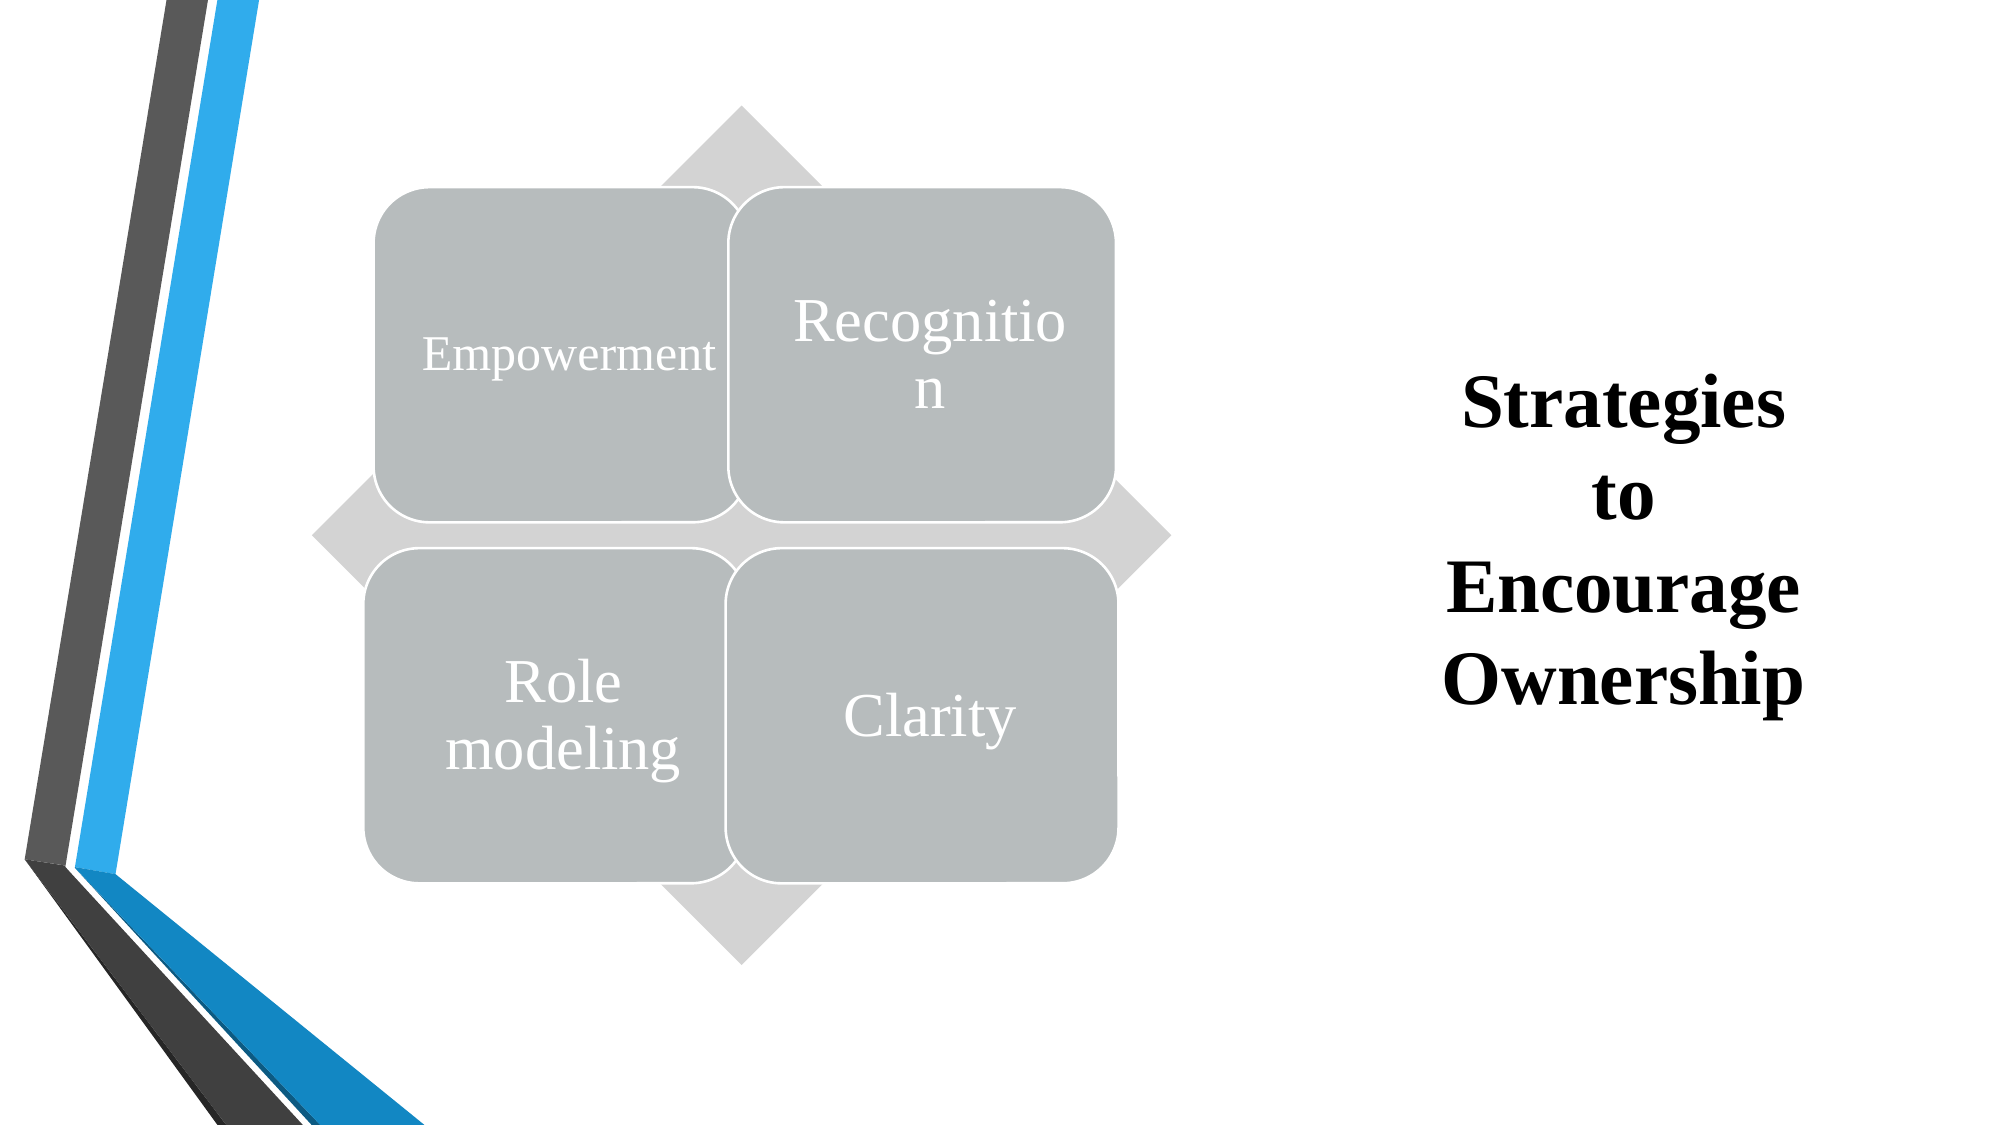

Empowerment
Recognition
Role modeling
Clarity
# Strategies to Encourage Ownership